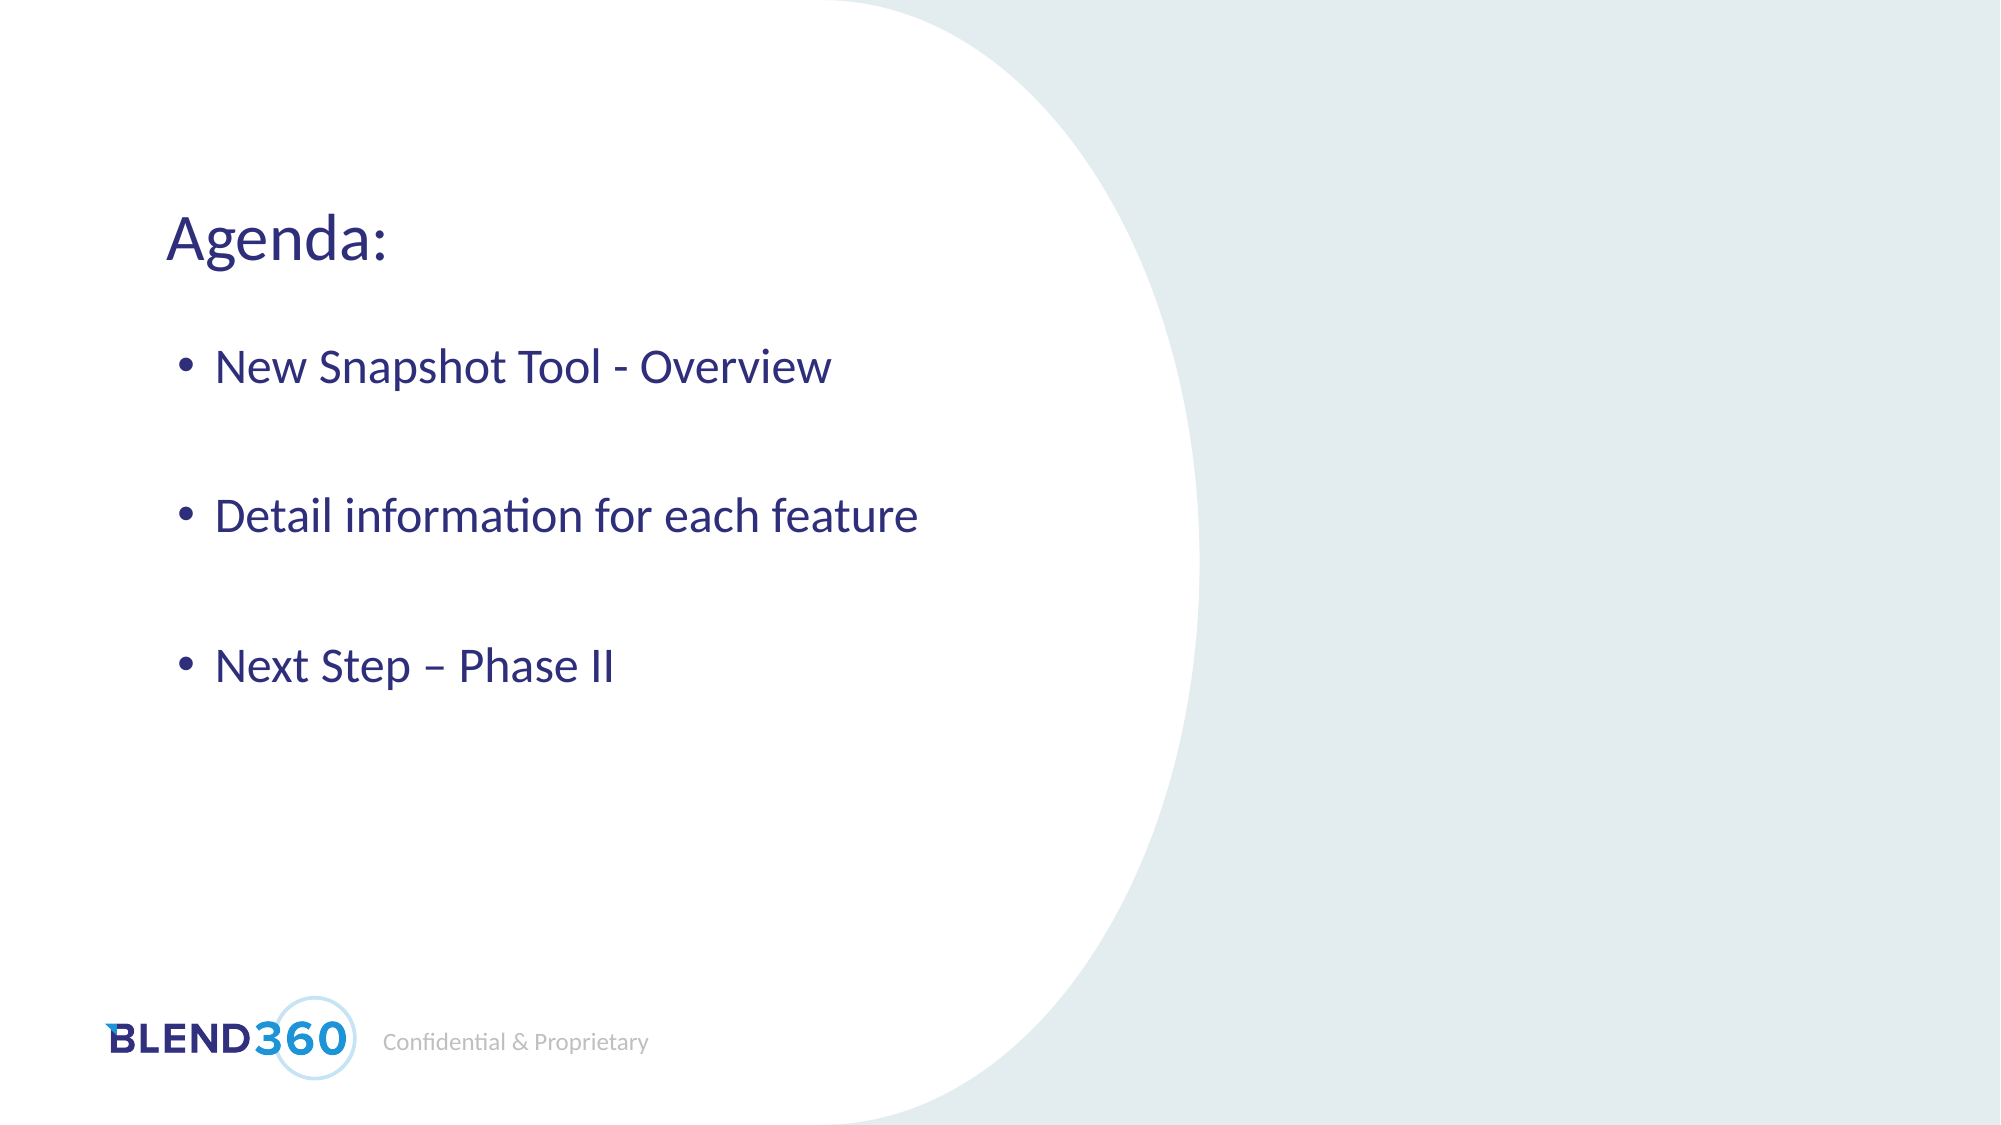

# Agenda:
New Snapshot Tool - Overview

Detail information for each feature

Next Step – Phase II

2